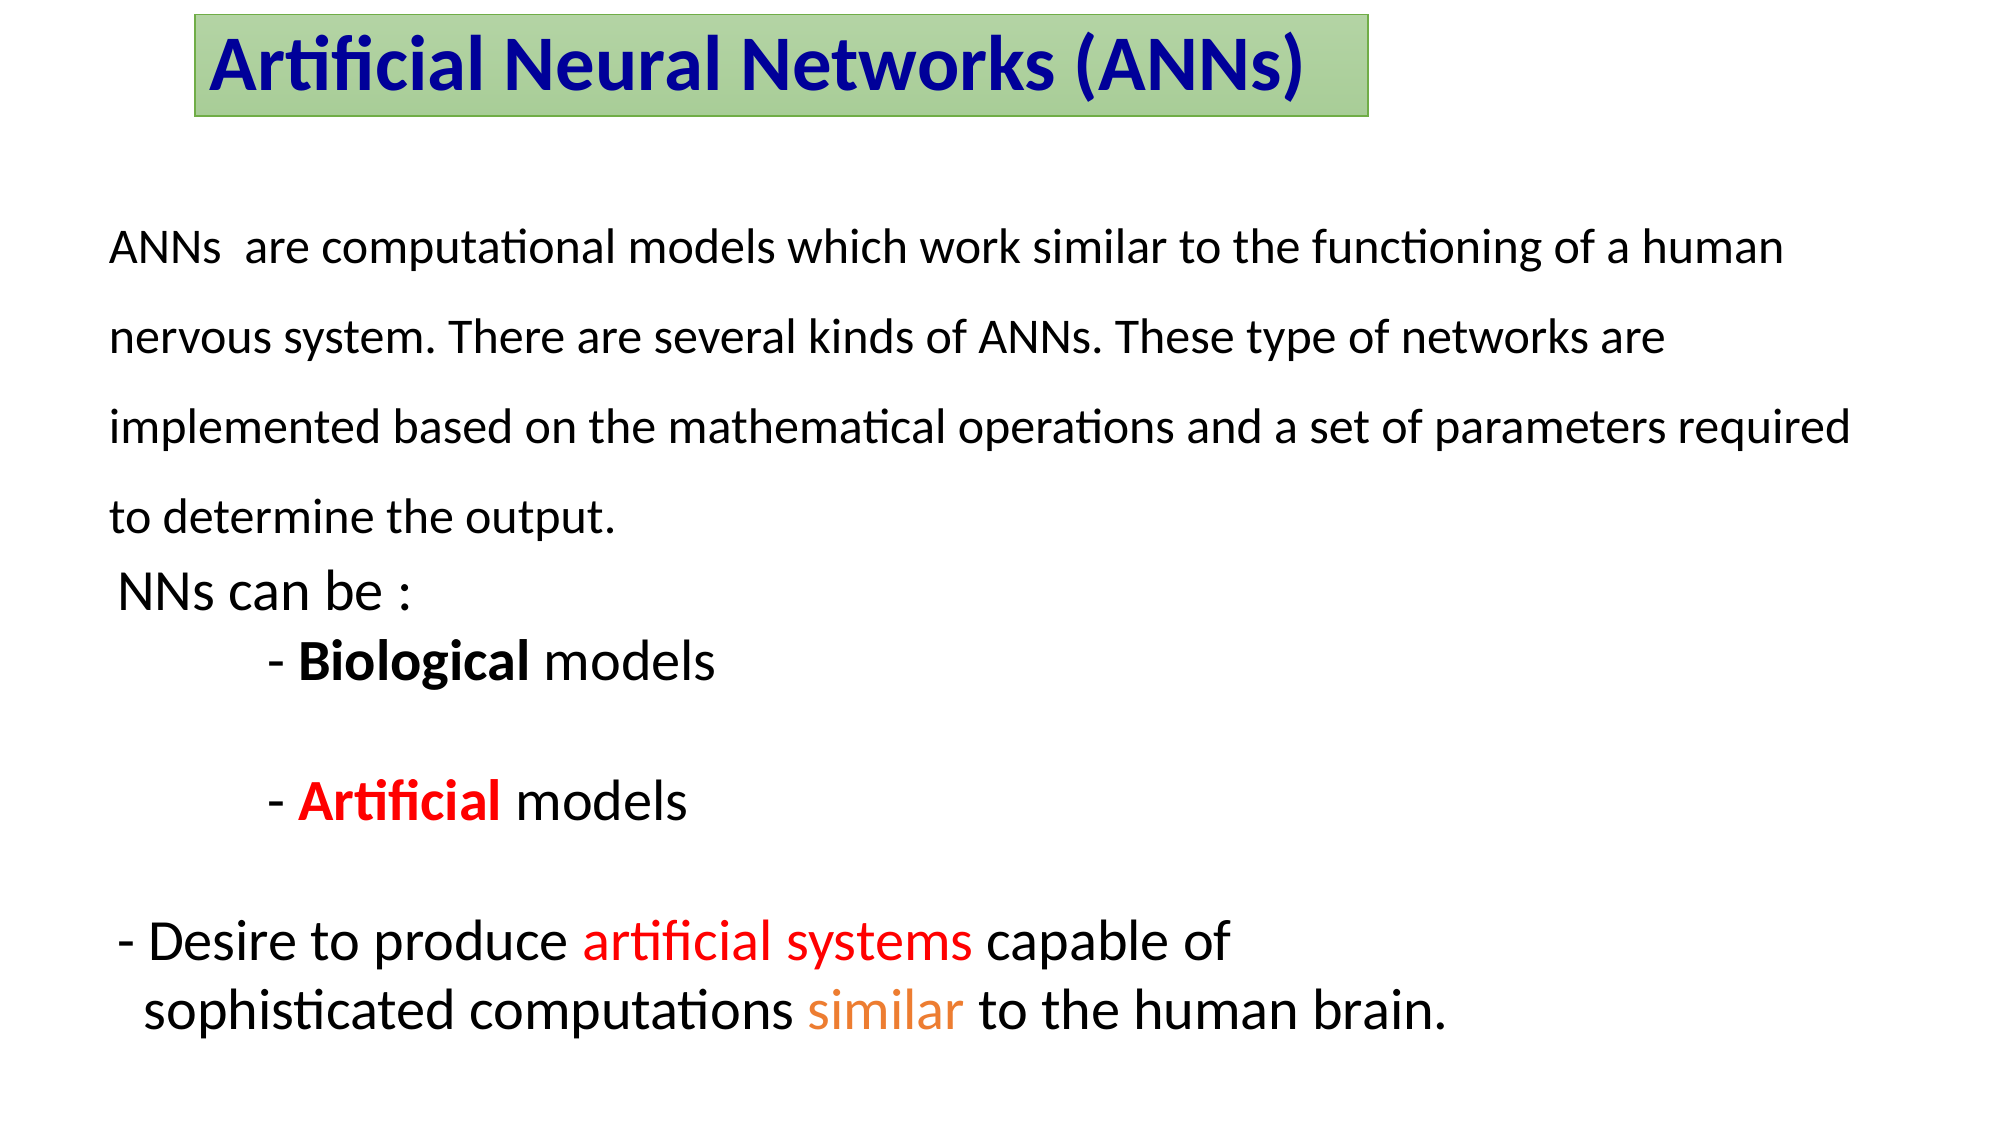

Artificial Neural Networks (ANNs)
ANNs  are computational models which work similar to the functioning of a human nervous system. There are several kinds of ANNs. These type of networks are implemented based on the mathematical operations and a set of parameters required to determine the output.
NNs can be :
	- Biological models

	- Artificial models

- Desire to produce artificial systems capable of
  sophisticated computations similar to the human brain.